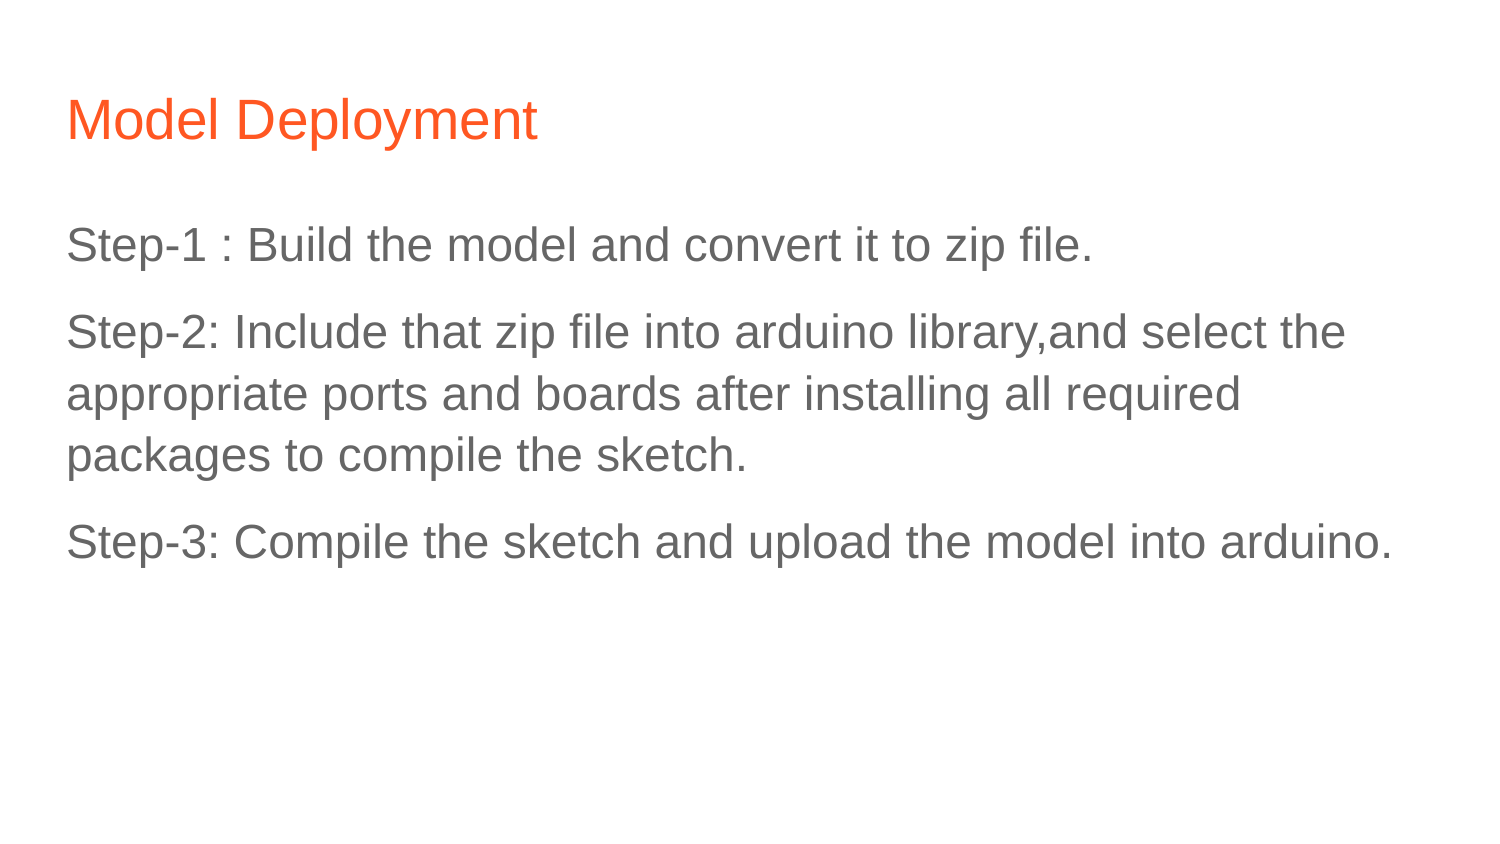

# Model Deployment
Step-1 : Build the model and convert it to zip file.
Step-2: Include that zip file into arduino library,and select the appropriate ports and boards after installing all required packages to compile the sketch.
Step-3: Compile the sketch and upload the model into arduino.